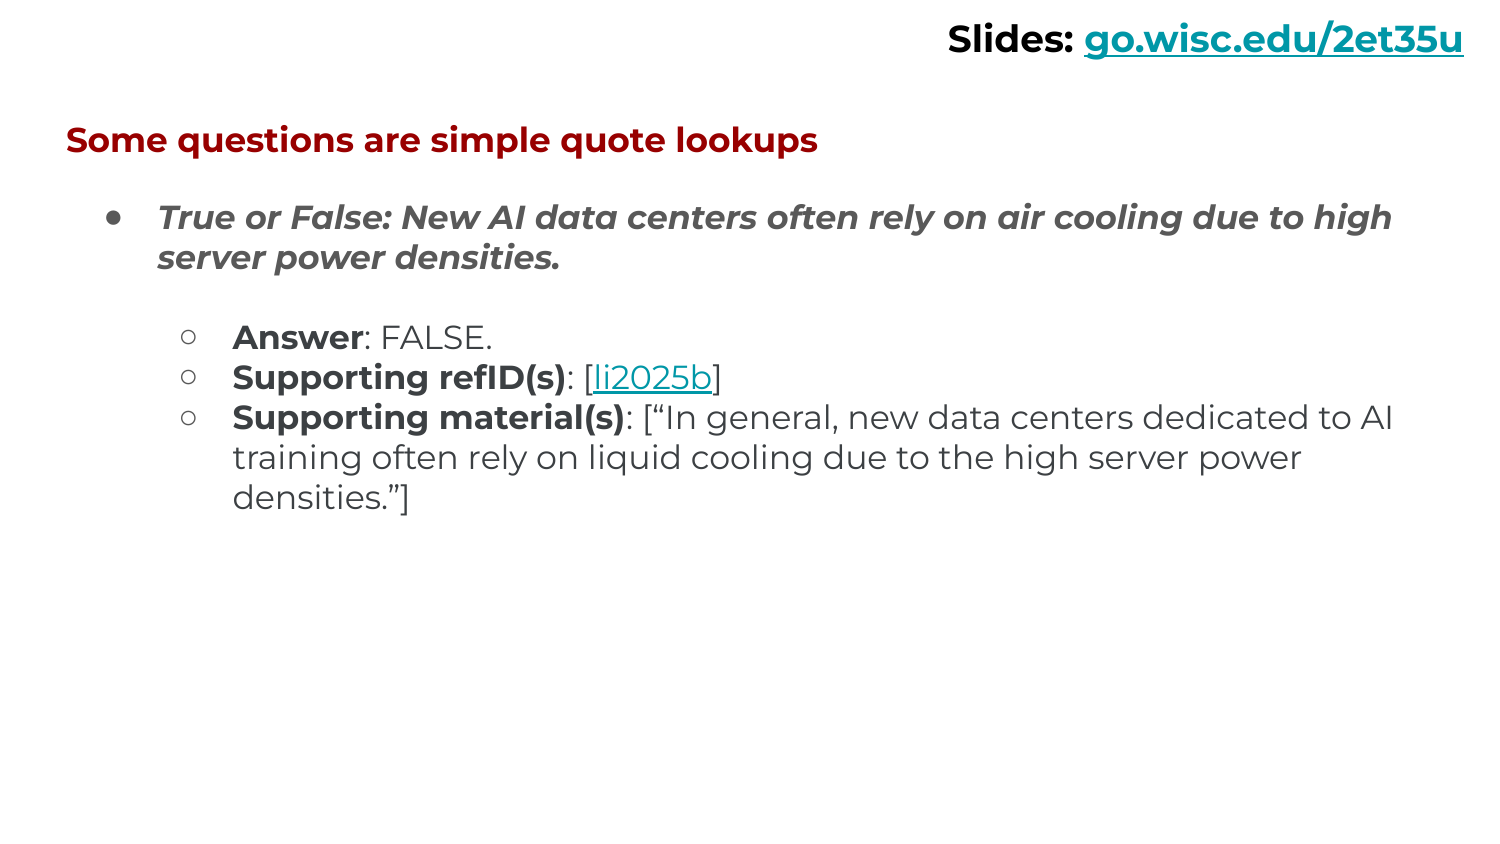

Slides: go.wisc.edu/2et35u
# Some questions are simple quote lookups

True or False: New AI data centers often rely on air cooling due to high server power densities.
Answer: FALSE.
Supporting refID(s): [li2025b]
Supporting material(s): [“In general, new data centers dedicated to AI training often rely on liquid cooling due to the high server power densities.”]